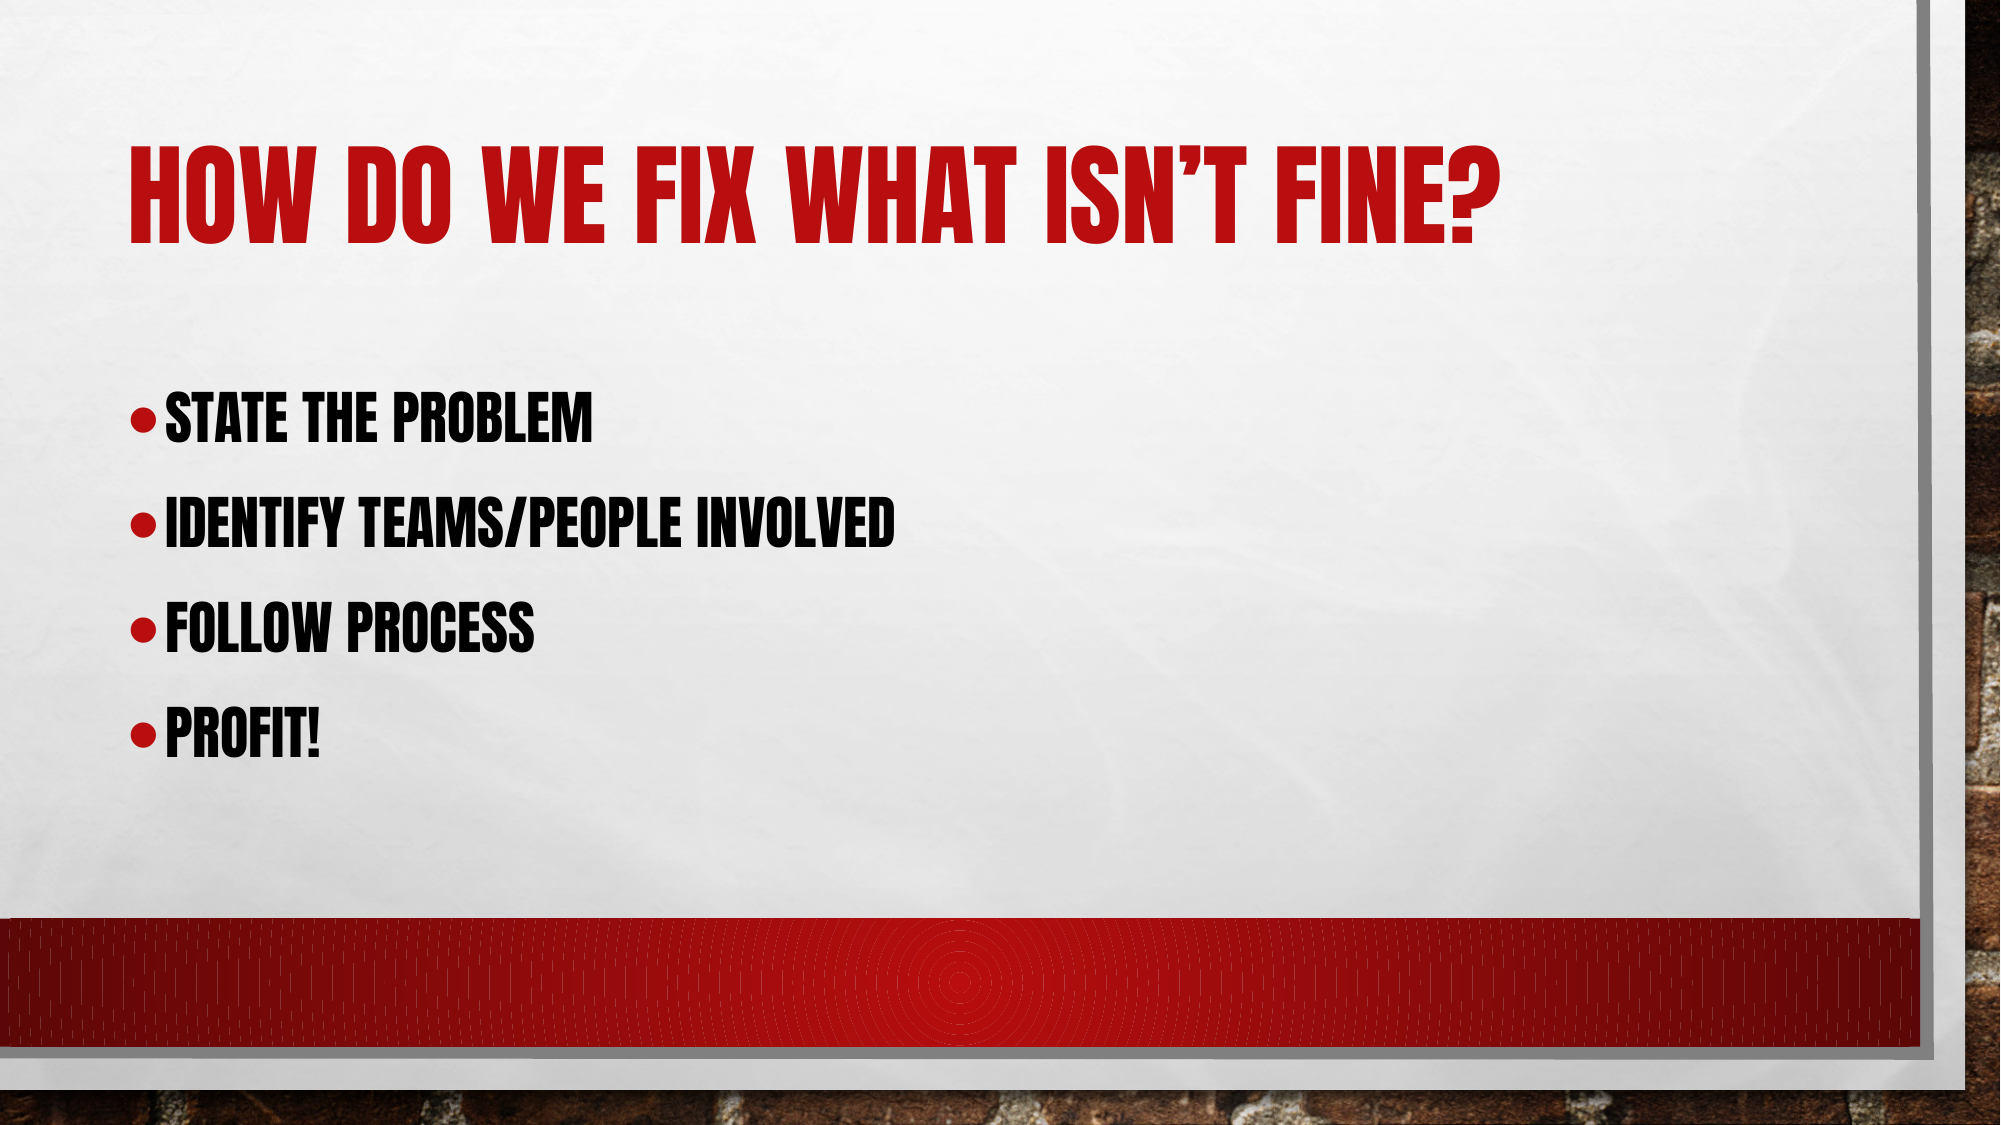

# How do we fix what isn’t fine?
State the problem
Identify teams/people involved
Follow process
Profit!